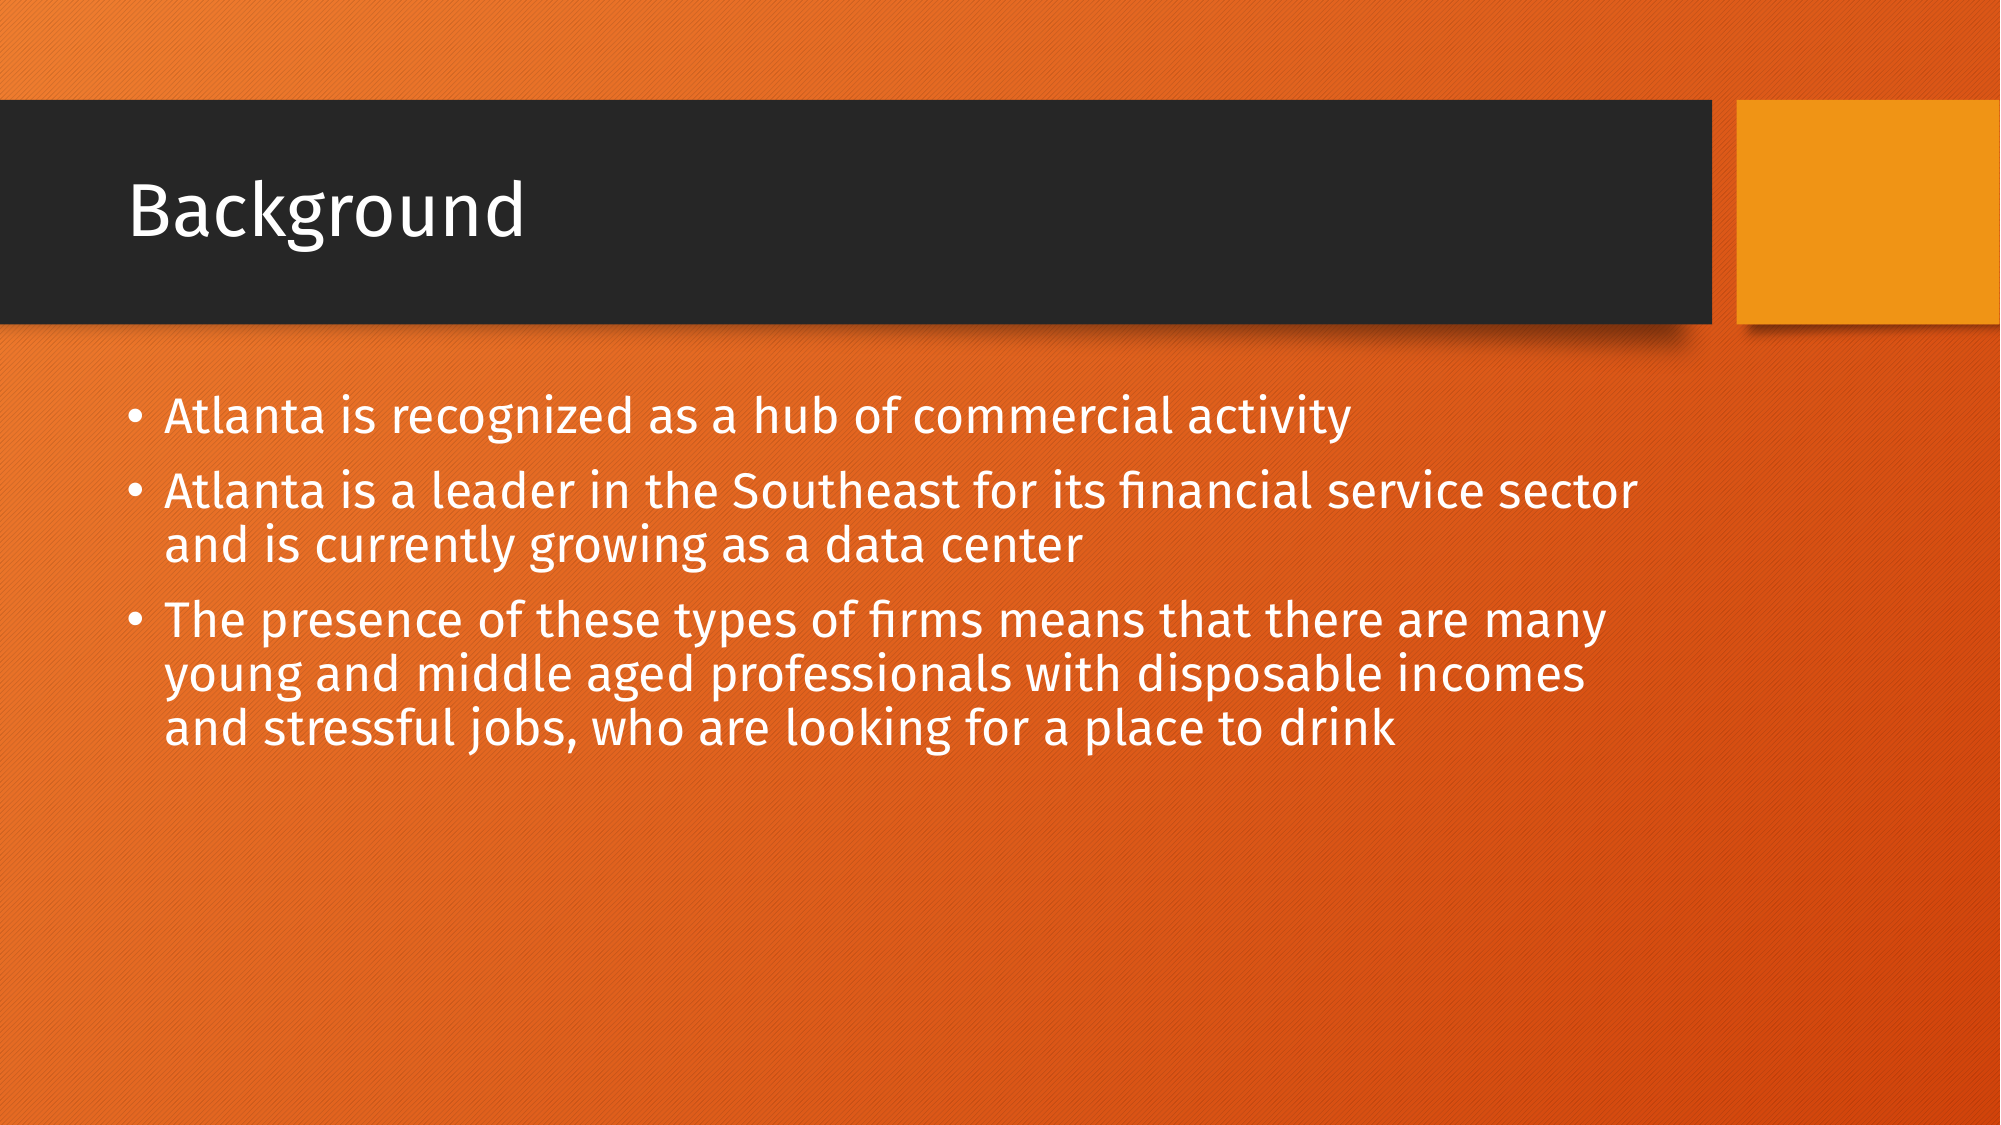

# Background
Atlanta is recognized as a hub of commercial activity
Atlanta is a leader in the Southeast for its financial service sector and is currently growing as a data center
The presence of these types of firms means that there are many young and middle aged professionals with disposable incomes and stressful jobs, who are looking for a place to drink